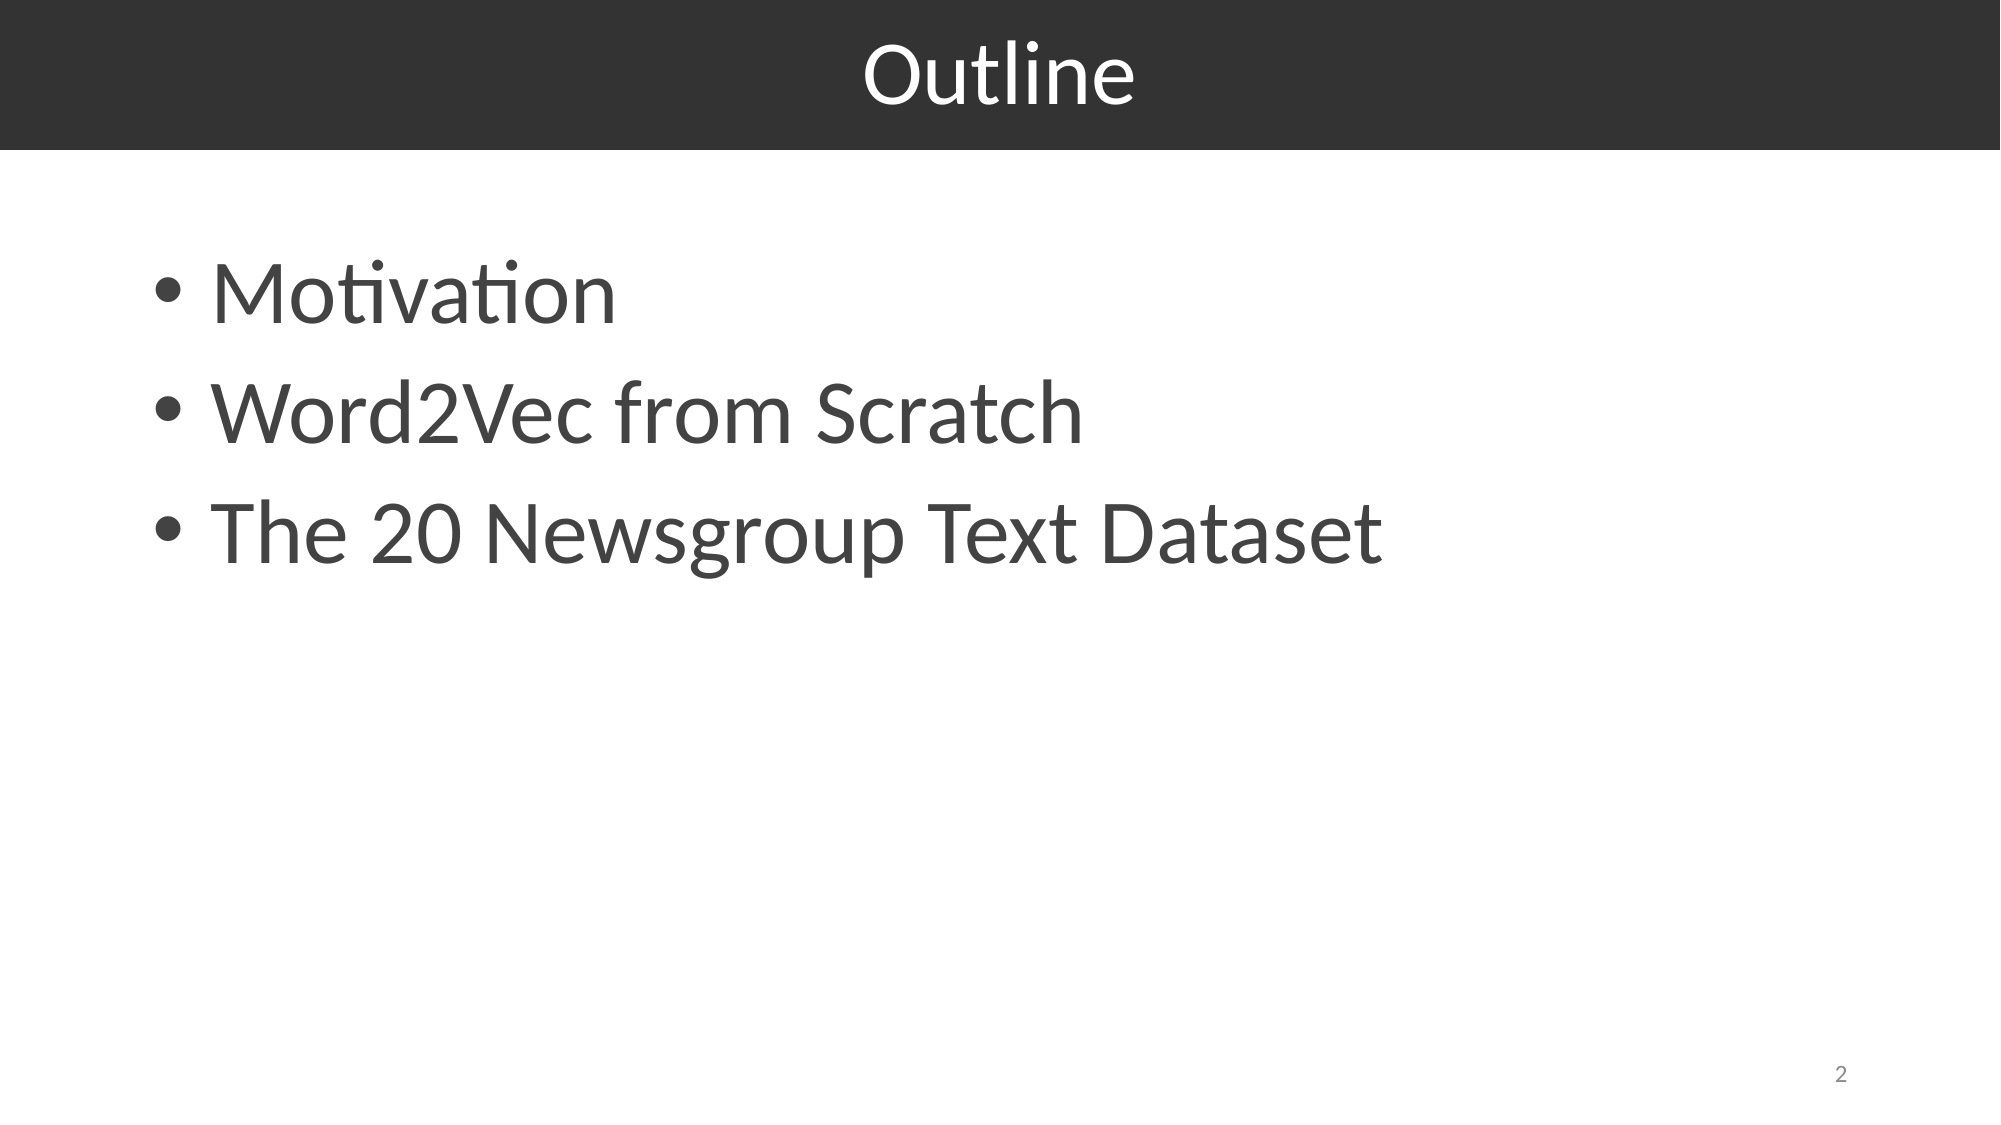

# Outline
 Motivation
 Word2Vec from Scratch
 The 20 Newsgroup Text Dataset

2